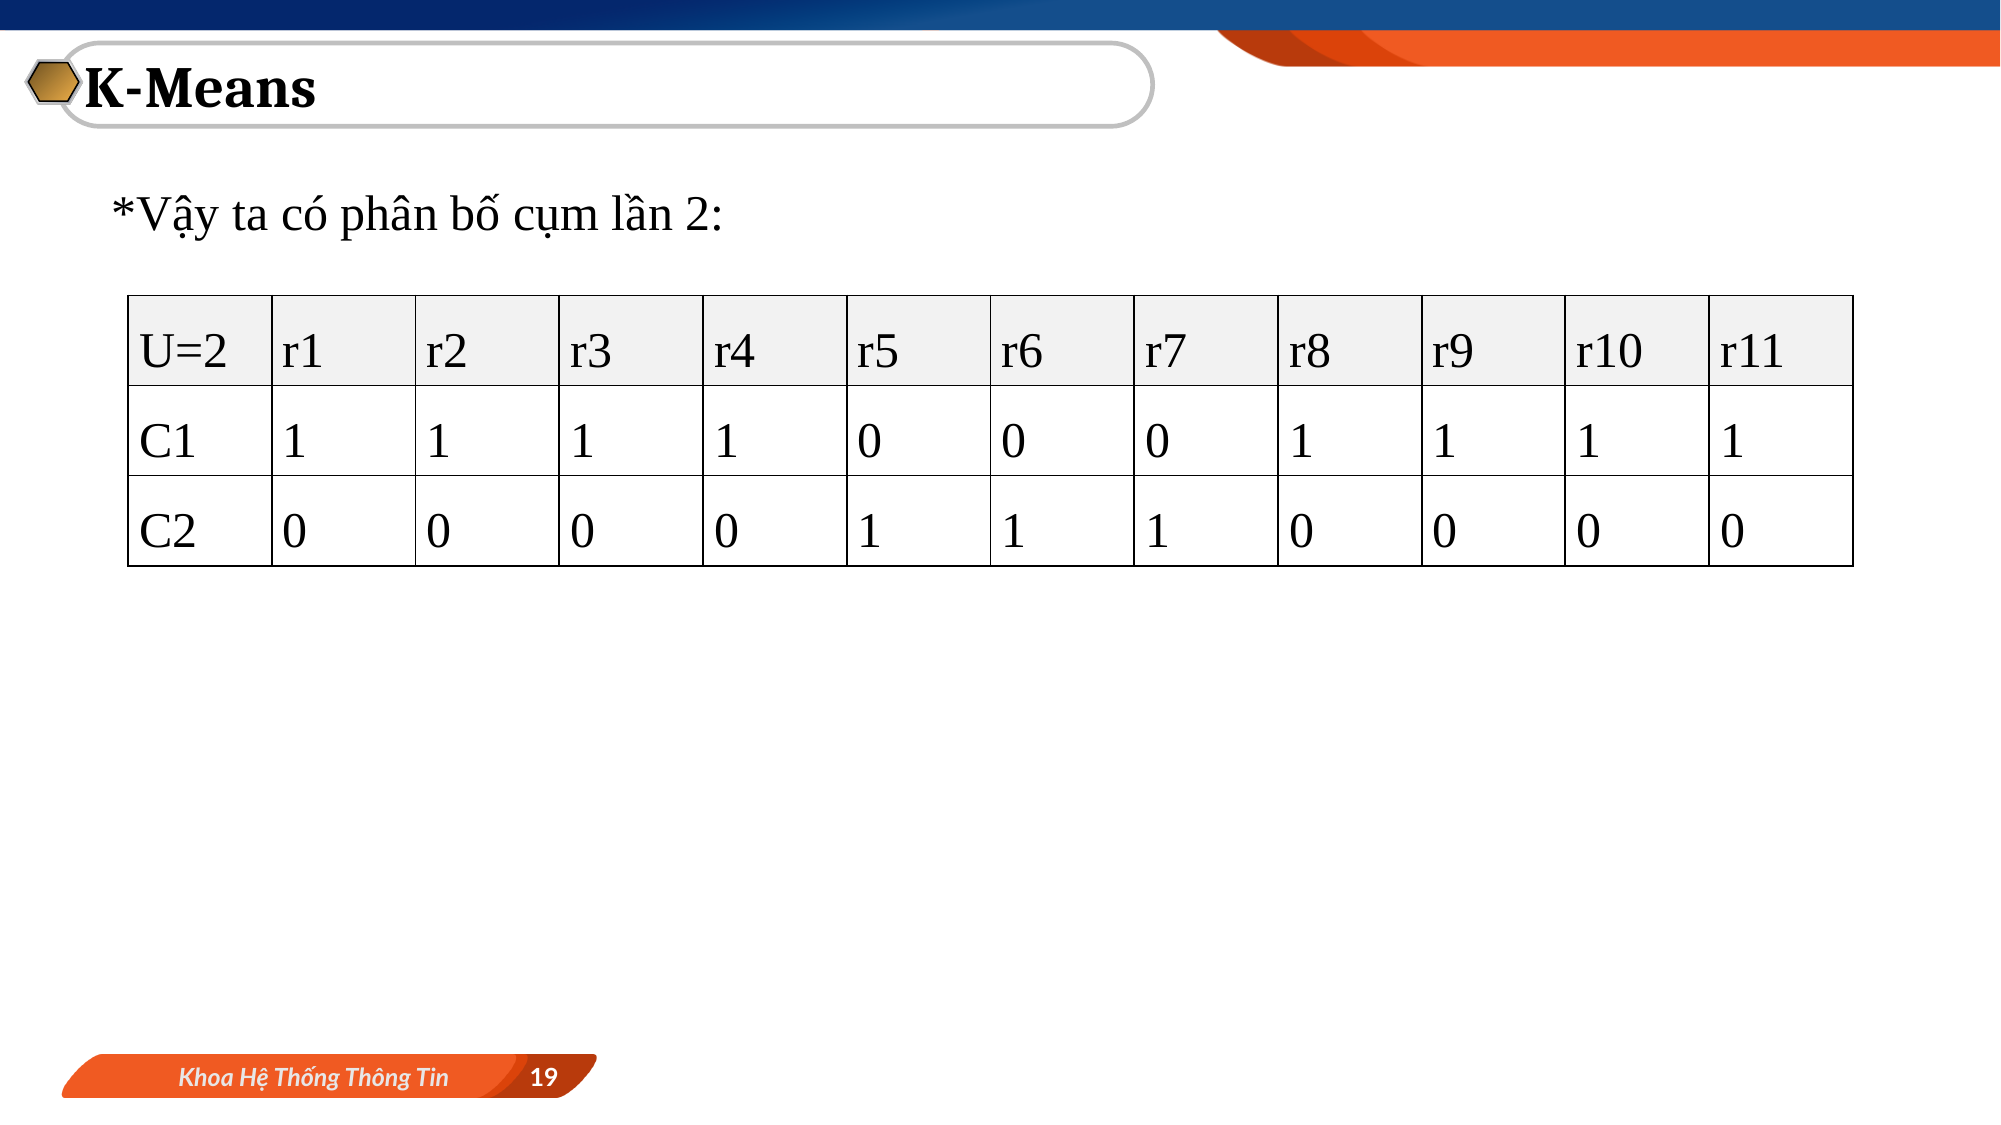

K-Means

*Vậy ta có phân bố cụm lần 2:
| U=2 | r1 | r2 | r3 | r4 | r5 | r6 | r7 | r8 | r9 | r10 | r11 |
| --- | --- | --- | --- | --- | --- | --- | --- | --- | --- | --- | --- |
| C1 | 1 | 1 | 1 | 1 | 0 | 0 | 0 | 1 | 1 | 1 | 1 |
| C2 | 0 | 0 | 0 | 0 | 1 | 1 | 1 | 0 | 0 | 0 | 0 |
19
Khoa Hệ Thống Thông Tin